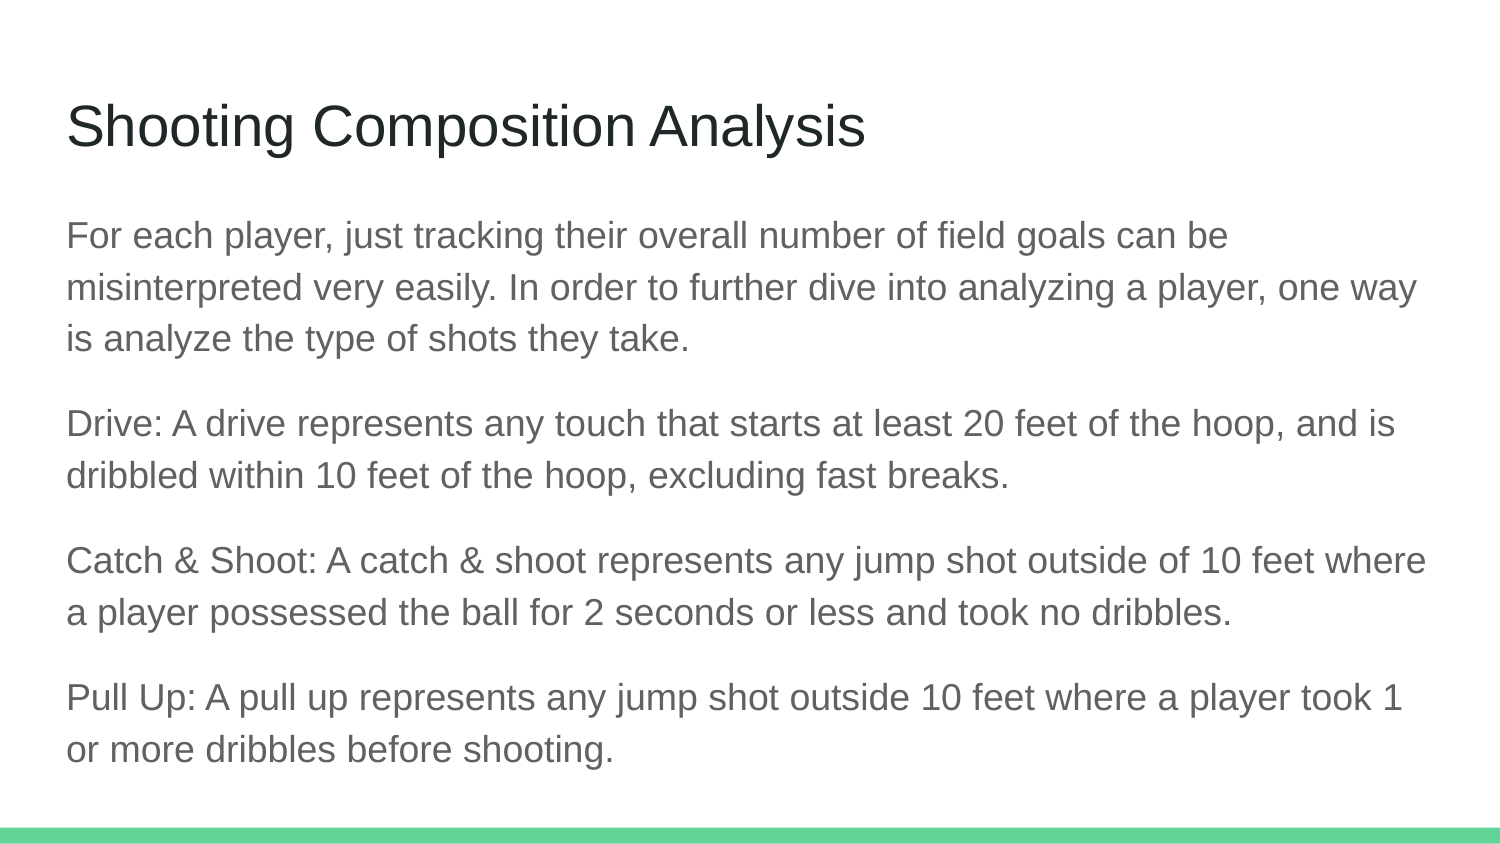

# Shooting Composition Analysis
For each player, just tracking their overall number of field goals can be misinterpreted very easily. In order to further dive into analyzing a player, one way is analyze the type of shots they take.
Drive: A drive represents any touch that starts at least 20 feet of the hoop, and is dribbled within 10 feet of the hoop, excluding fast breaks.
Catch & Shoot: A catch & shoot represents any jump shot outside of 10 feet where a player possessed the ball for 2 seconds or less and took no dribbles.
Pull Up: A pull up represents any jump shot outside 10 feet where a player took 1 or more dribbles before shooting.